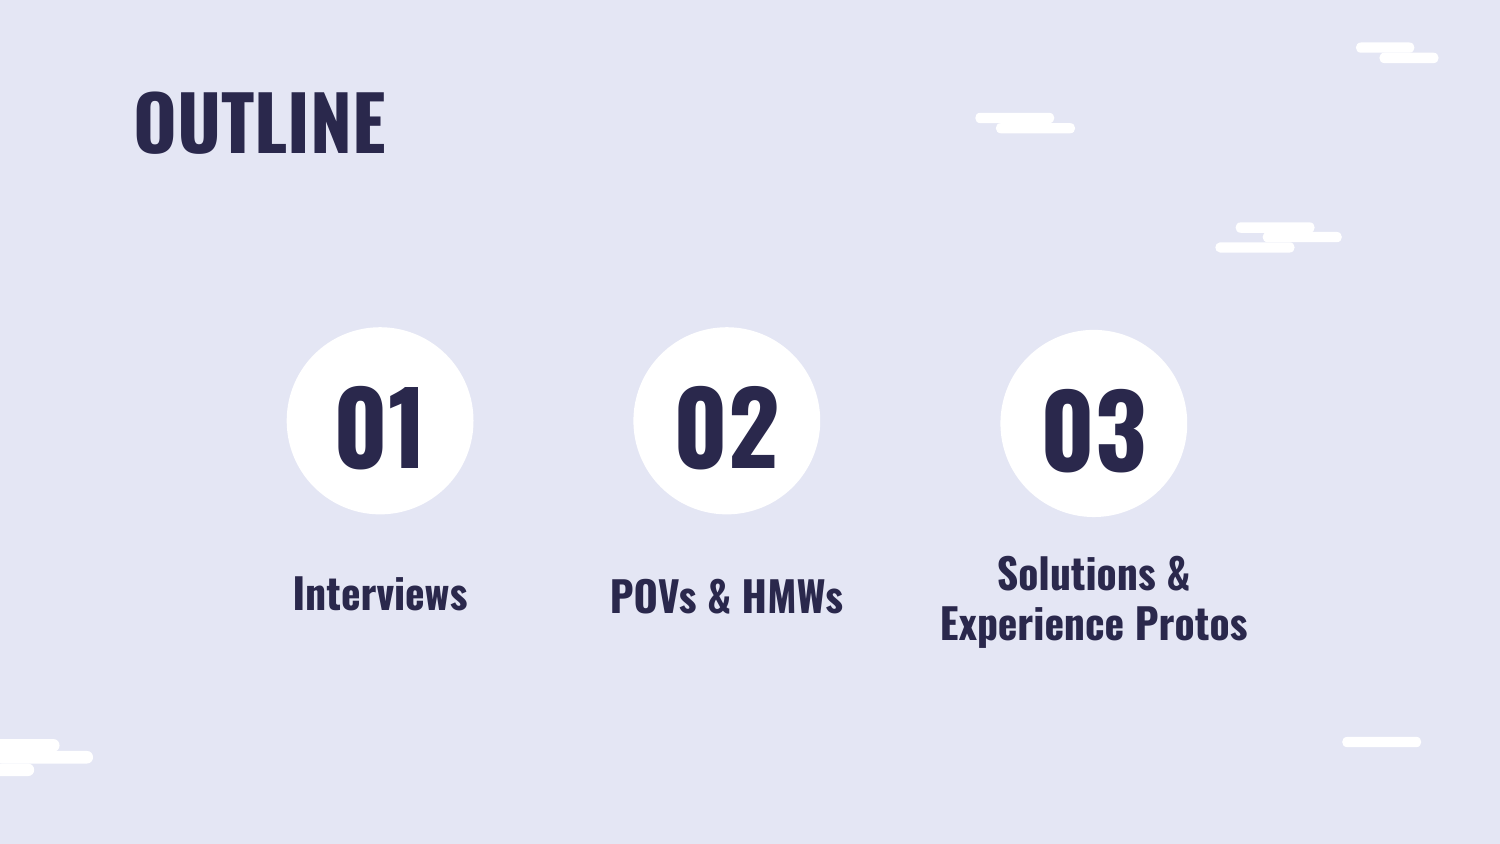

OUTLINE

# 01
02
03
Solutions & Experience Protos
Interviews
POVs & HMWs